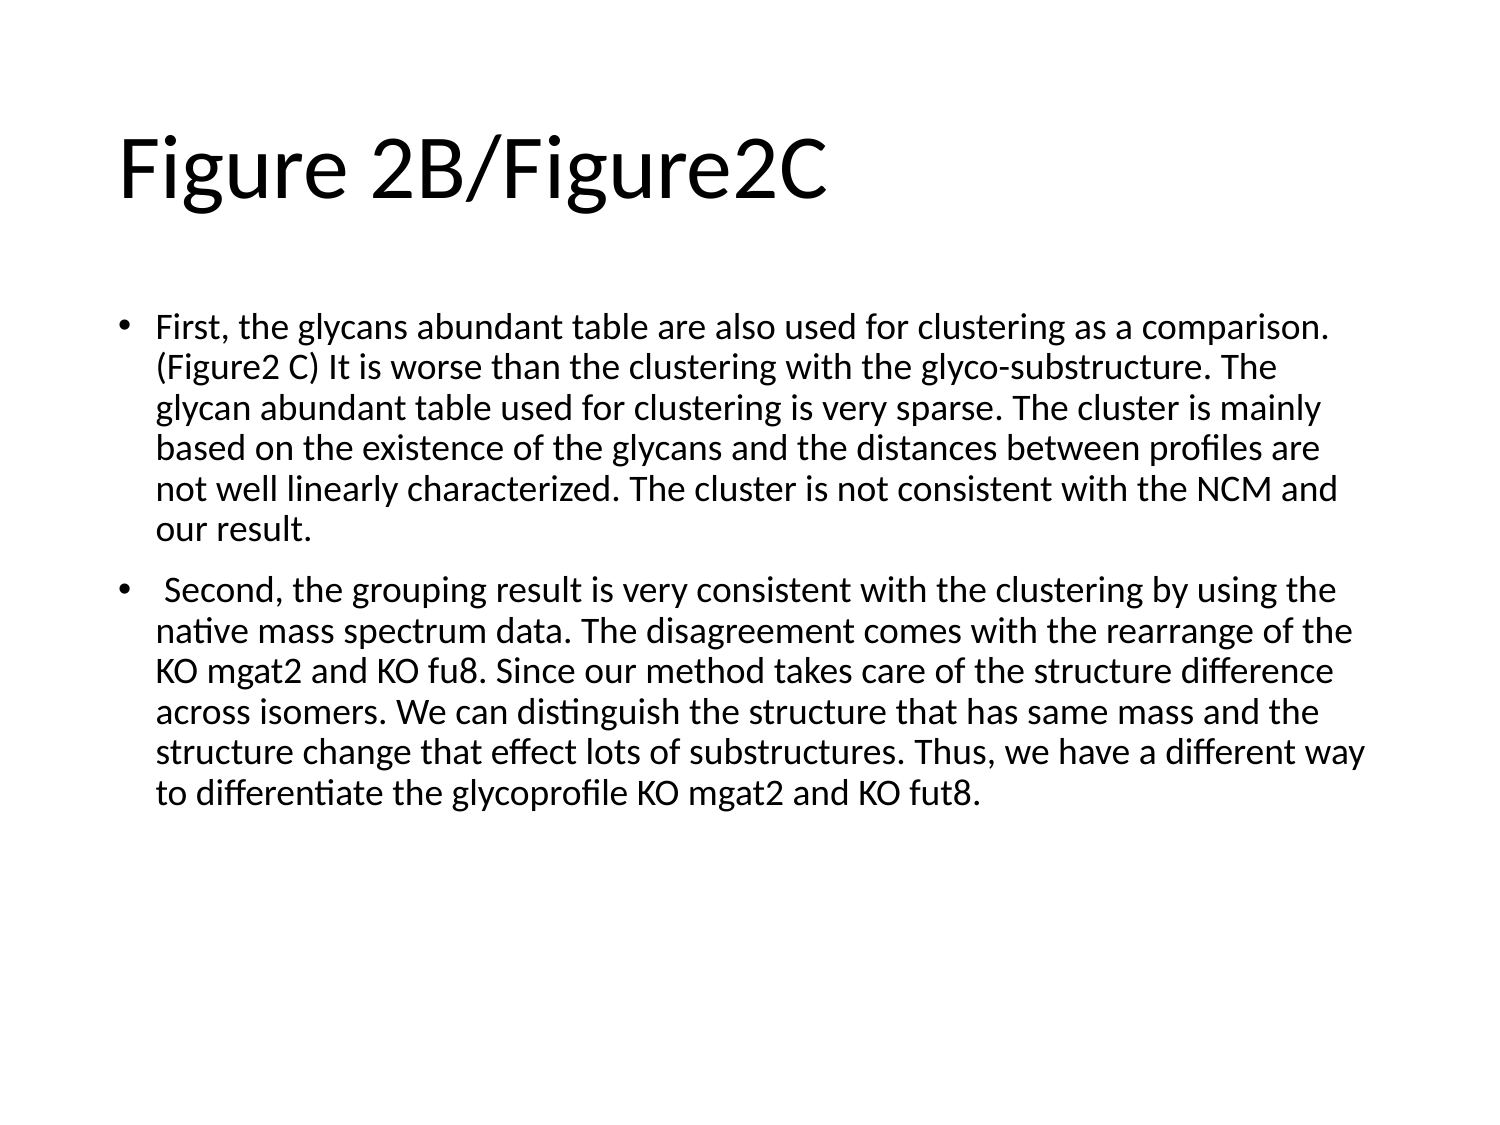

# Figure 2B/Figure2C
First, the glycans abundant table are also used for clustering as a comparison. (Figure2 C) It is worse than the clustering with the glyco-substructure. The glycan abundant table used for clustering is very sparse. The cluster is mainly based on the existence of the glycans and the distances between profiles are not well linearly characterized. The cluster is not consistent with the NCM and our result.
 Second, the grouping result is very consistent with the clustering by using the native mass spectrum data. The disagreement comes with the rearrange of the KO mgat2 and KO fu8. Since our method takes care of the structure difference across isomers. We can distinguish the structure that has same mass and the structure change that effect lots of substructures. Thus, we have a different way to differentiate the glycoprofile KO mgat2 and KO fut8.